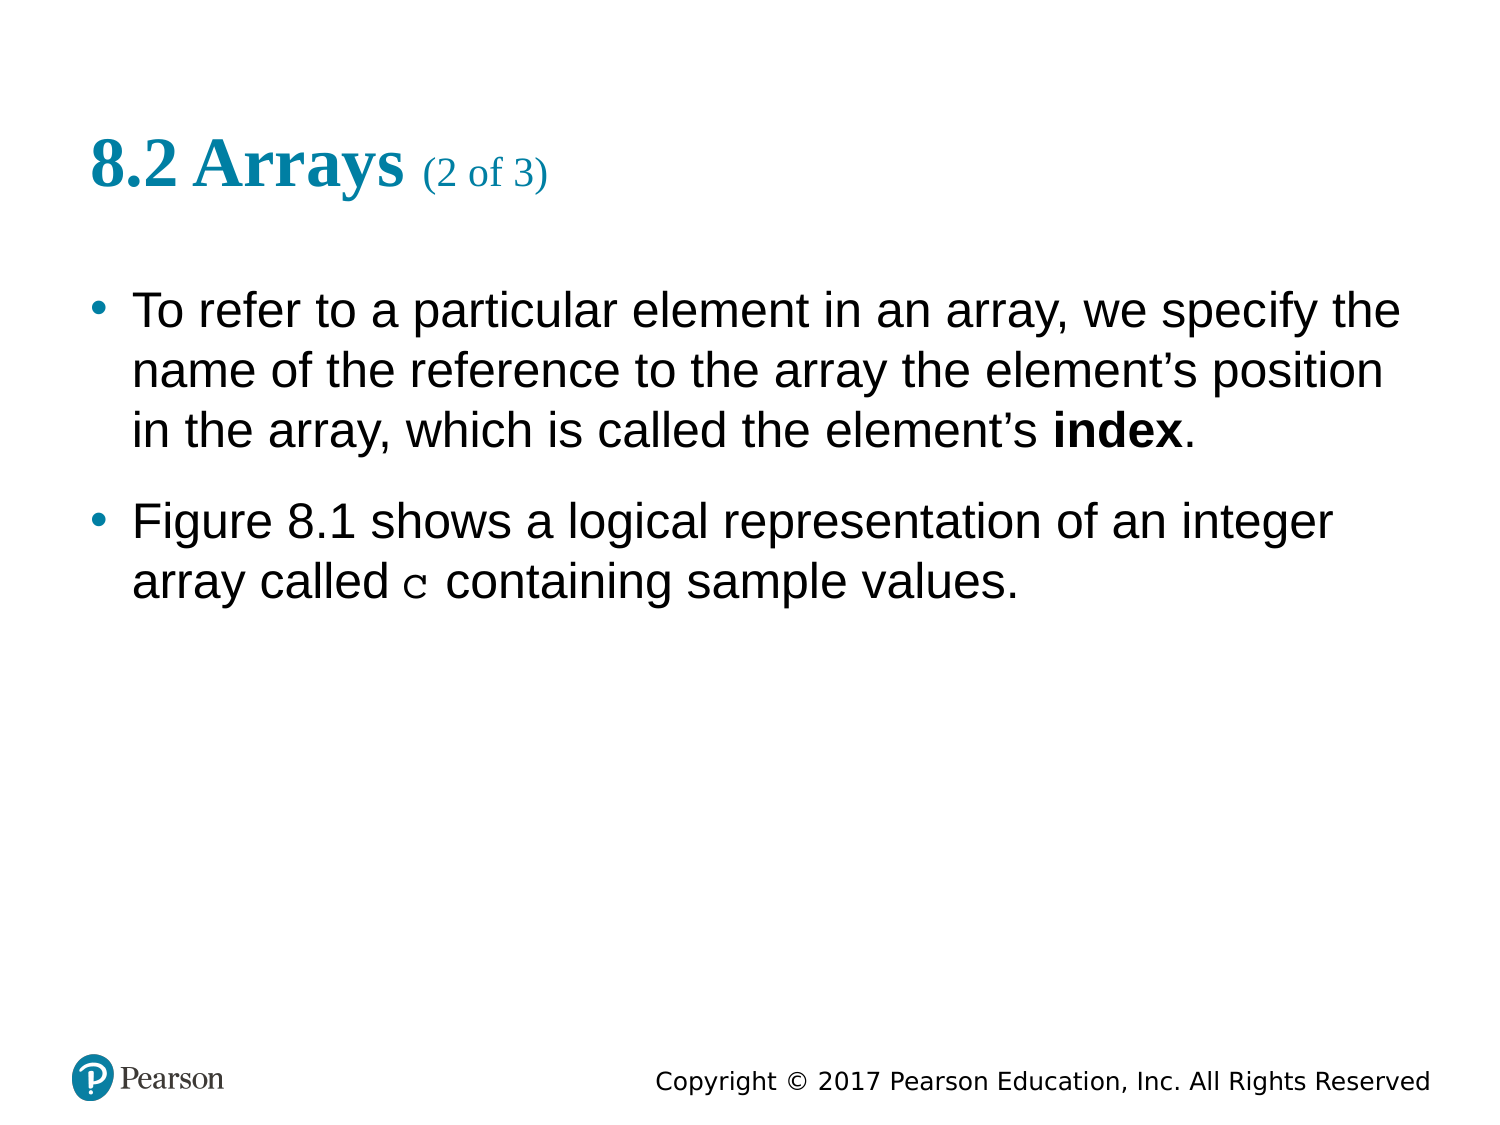

# 8.2 Arrays (2 of 3)
To refer to a particular element in an array, we spec­ify the name of the reference to the array the element’s position in the array, which is called the element’s index.
Figure 8.1 shows a logical representation of an integer array called c containing sample values.